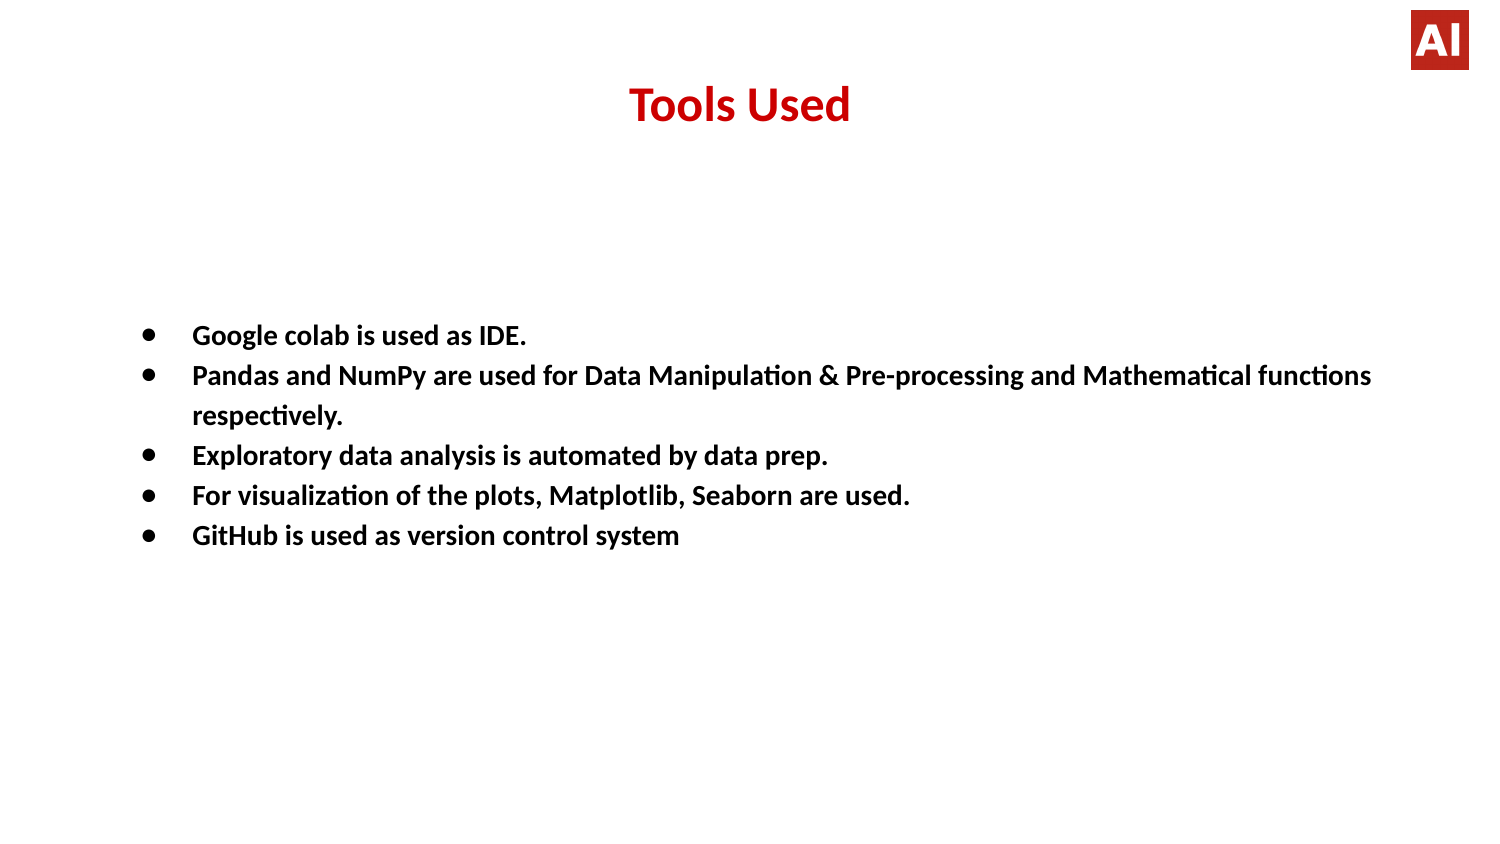

# Tools Used
Google colab is used as IDE.
Pandas and NumPy are used for Data Manipulation & Pre-processing and Mathematical functions respectively.
Exploratory data analysis is automated by data prep.
For visualization of the plots, Matplotlib, Seaborn are used.
GitHub is used as version control system